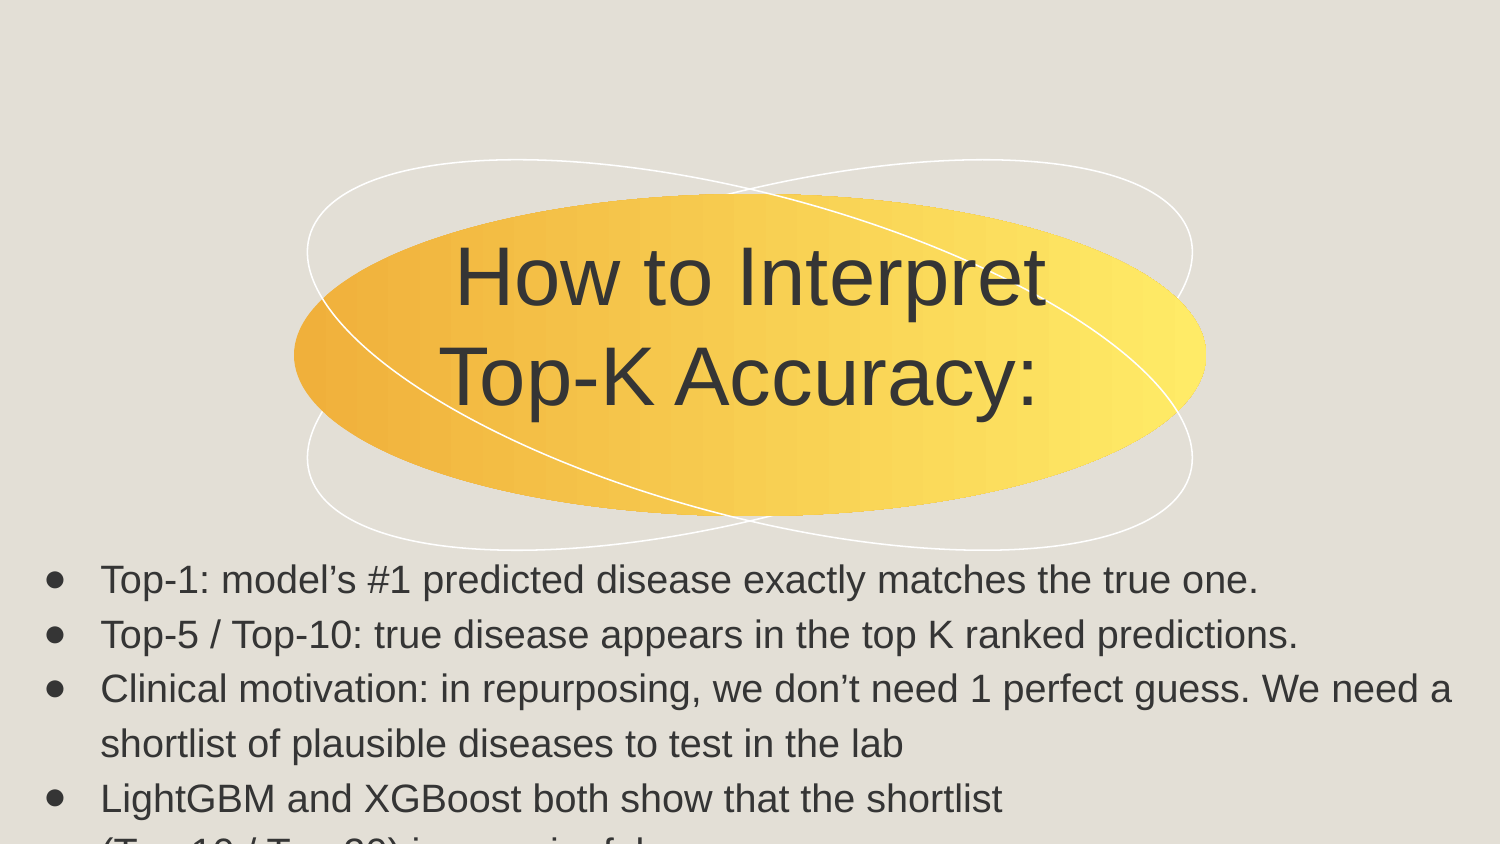

# How to Interpret
Top-K Accuracy:
Top-1: model’s #1 predicted disease exactly matches the true one.
Top-5 / Top-10: true disease appears in the top K ranked predictions.
Clinical motivation: in repurposing, we don’t need 1 perfect guess. We need a shortlist of plausible diseases to test in the lab
LightGBM and XGBoost both show that the shortlist
(Top-10 / Top-20) is meaningful